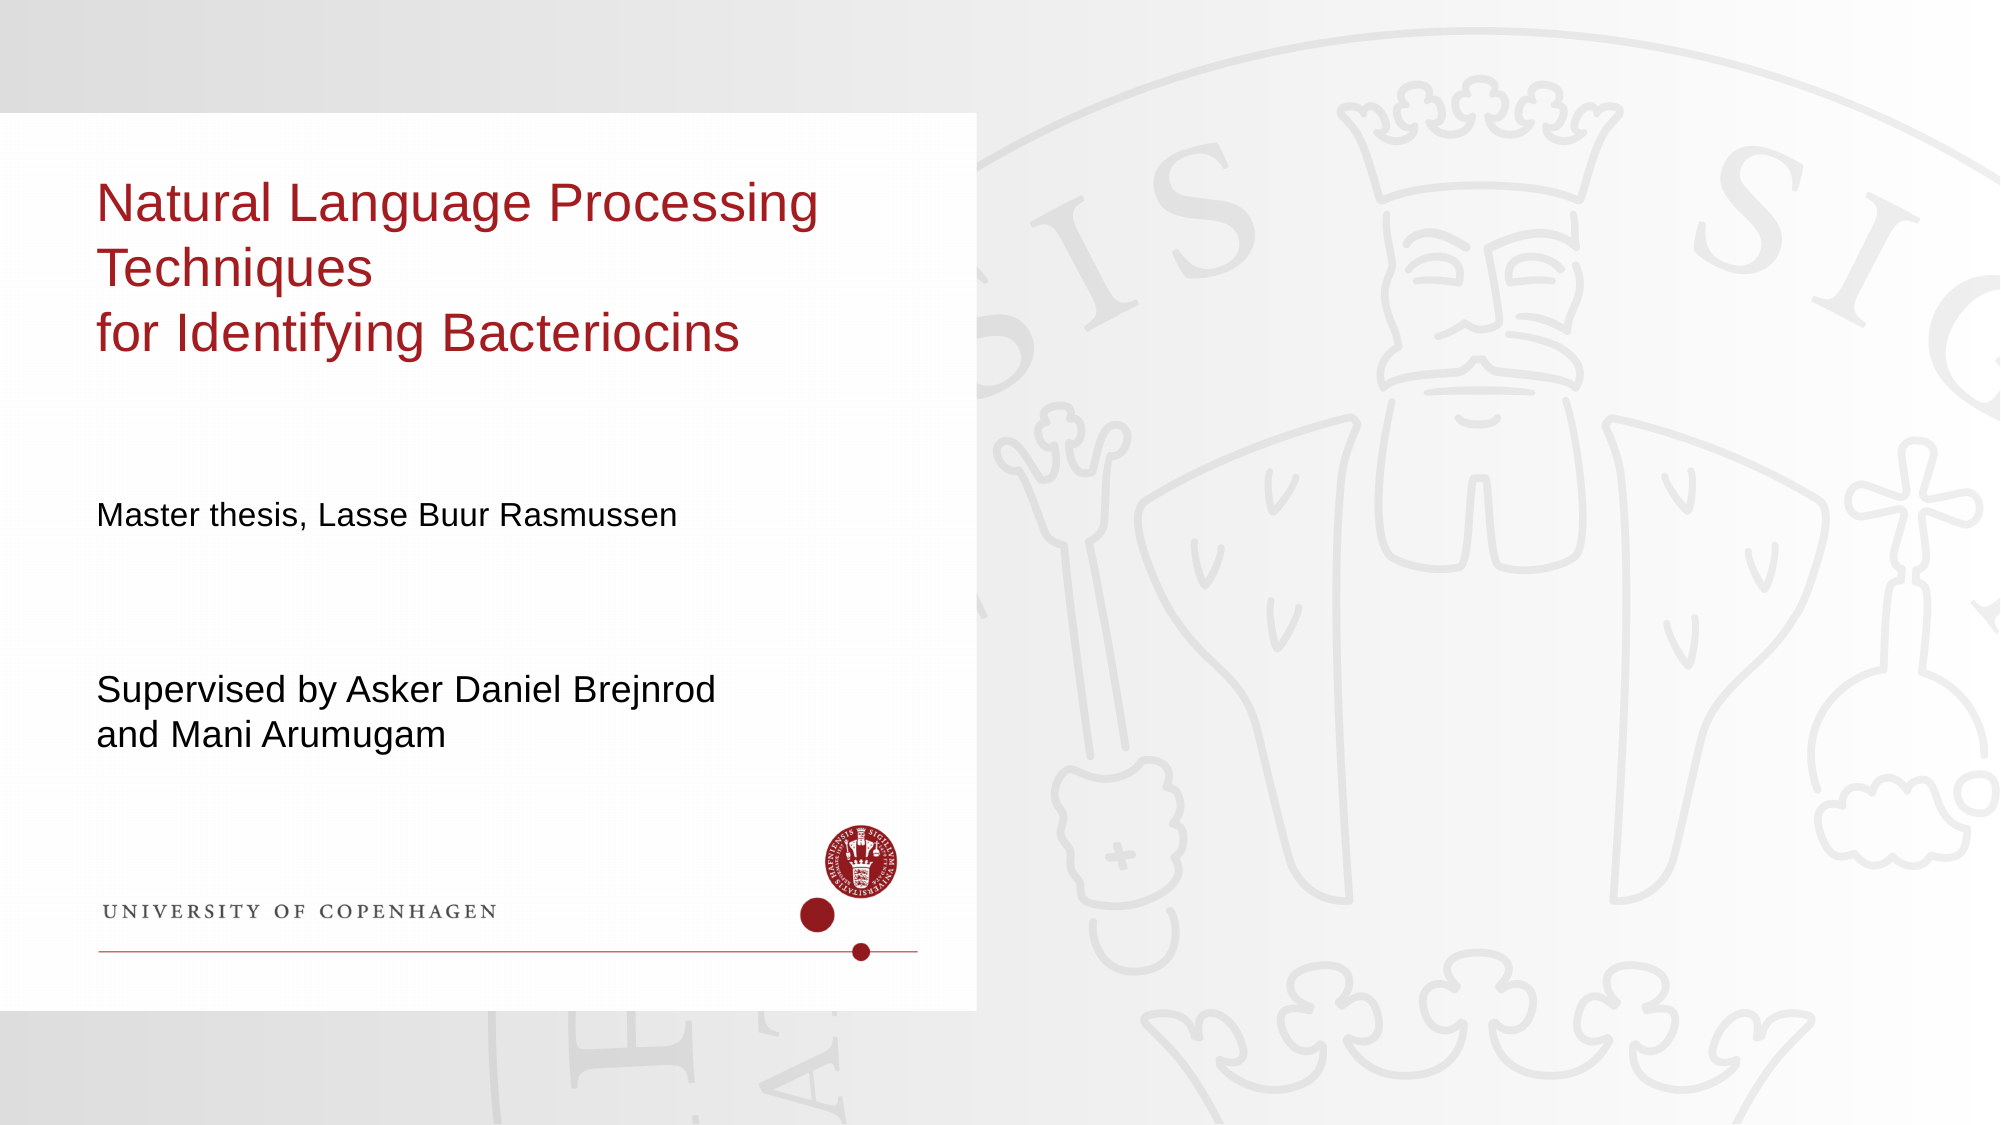

Natural Language Processing Techniques
for Identifying Bacteriocins
Master thesis, Lasse Buur Rasmussen
Supervised by Asker Daniel Brejnrod
and Mani Arumugam